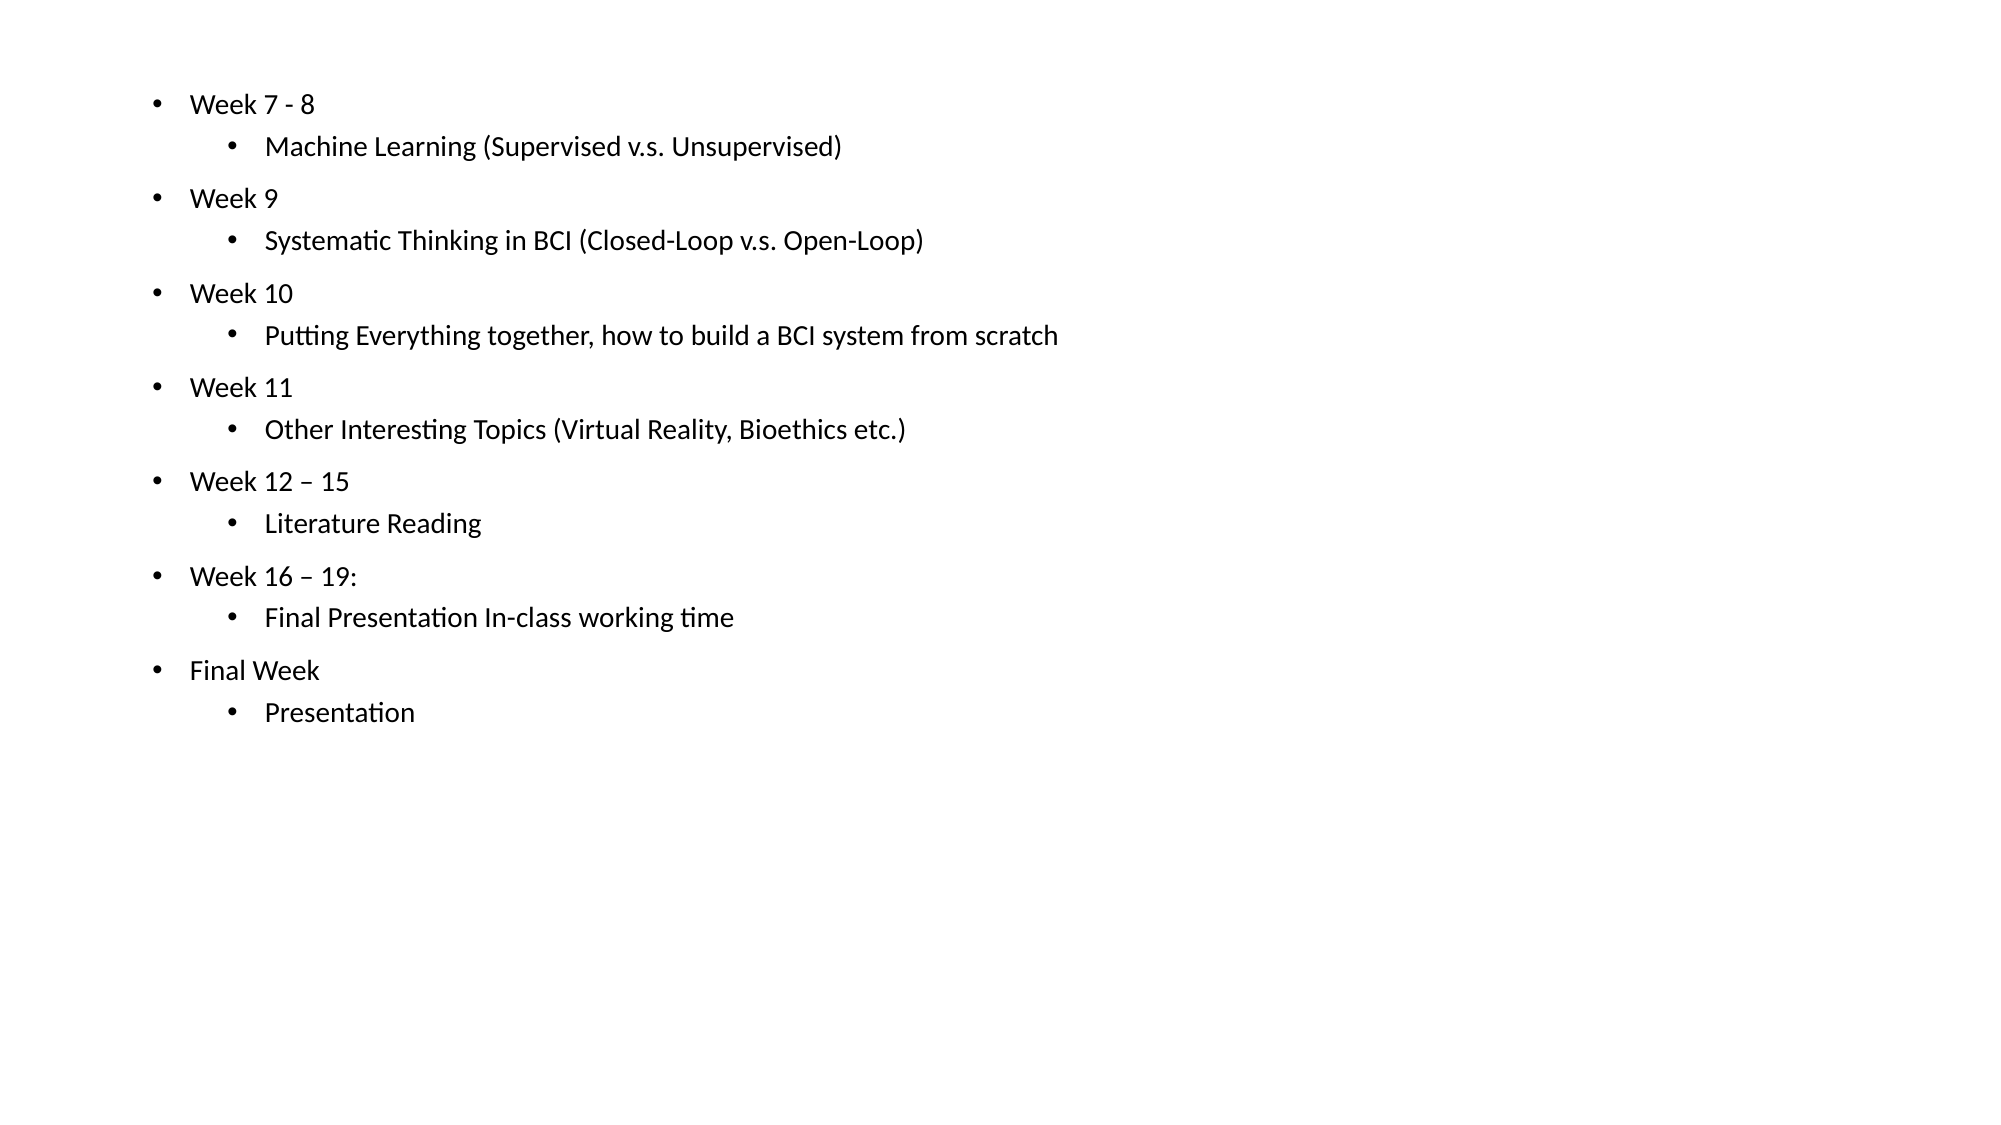

Week 7 - 8
Machine Learning (Supervised v.s. Unsupervised)
Week 9
Systematic Thinking in BCI (Closed-Loop v.s. Open-Loop)
Week 10
Putting Everything together, how to build a BCI system from scratch
Week 11
Other Interesting Topics (Virtual Reality, Bioethics etc.)
Week 12 – 15
Literature Reading
Week 16 – 19:
Final Presentation In-class working time
Final Week
Presentation